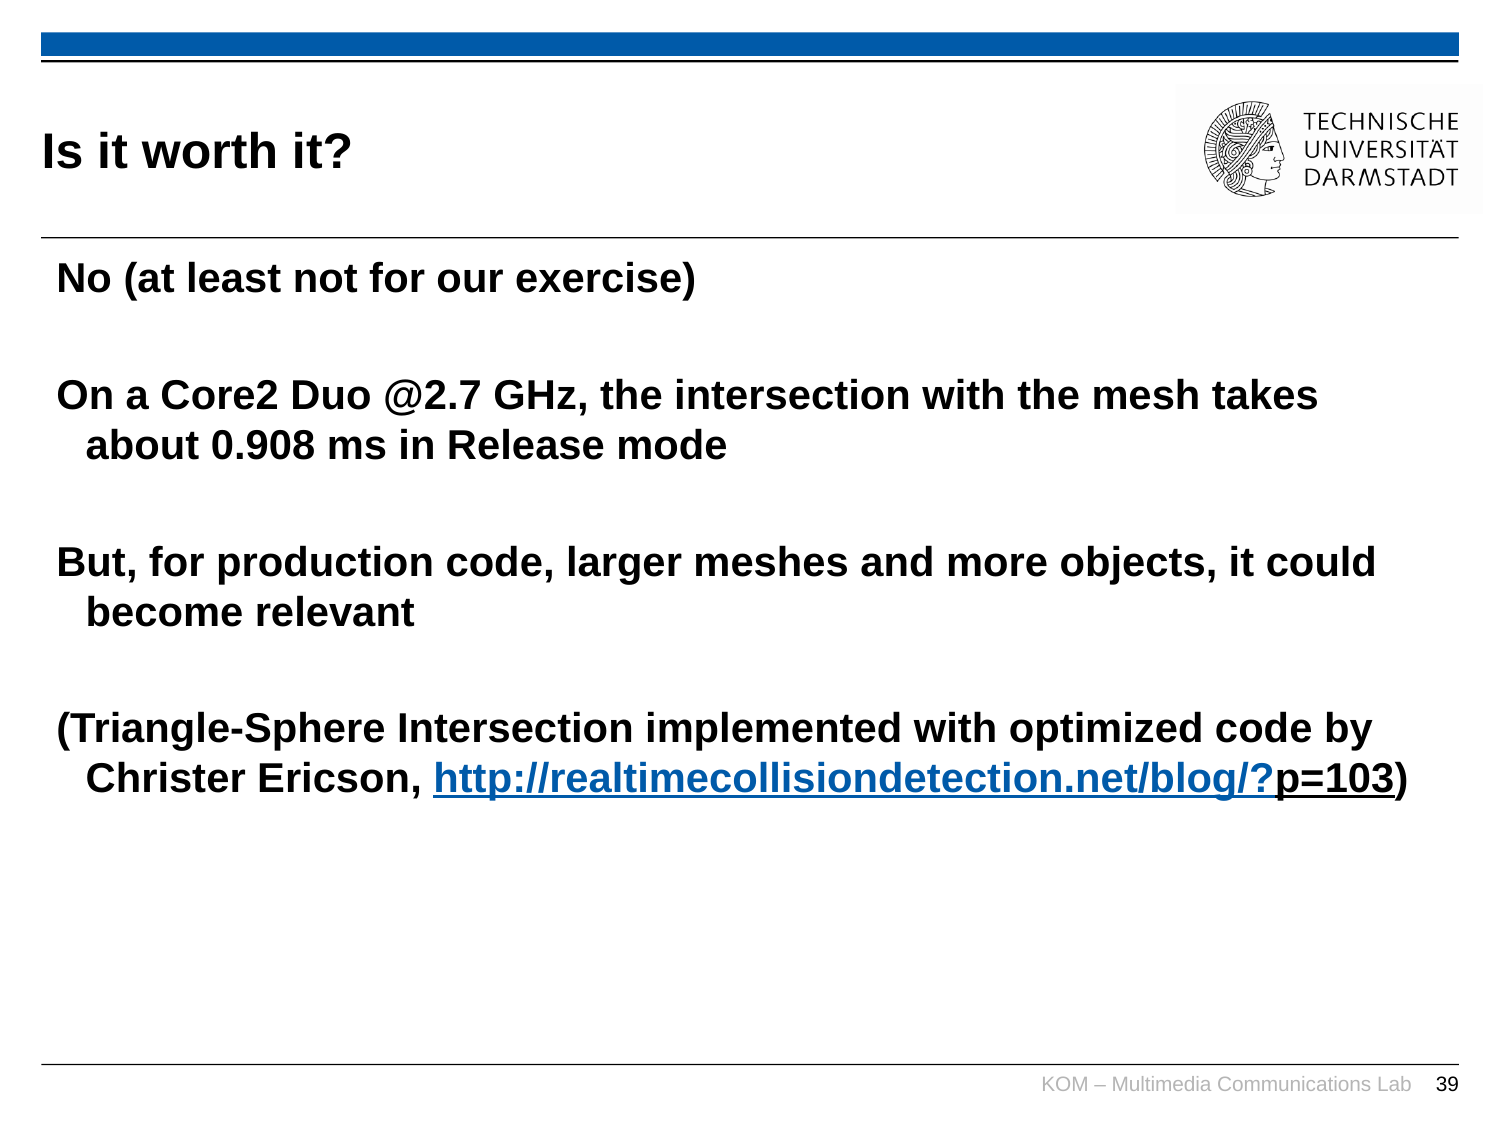

# Is it worth it?
No (at least not for our exercise)

On a Core2 Duo @2.7 GHz, the intersection with the mesh takes about 0.908 ms in Release mode

But, for production code, larger meshes and more objects, it could become relevant

(Triangle-Sphere Intersection implemented with optimized code by Christer Ericson, http://realtimecollisiondetection.net/blog/?p=103)